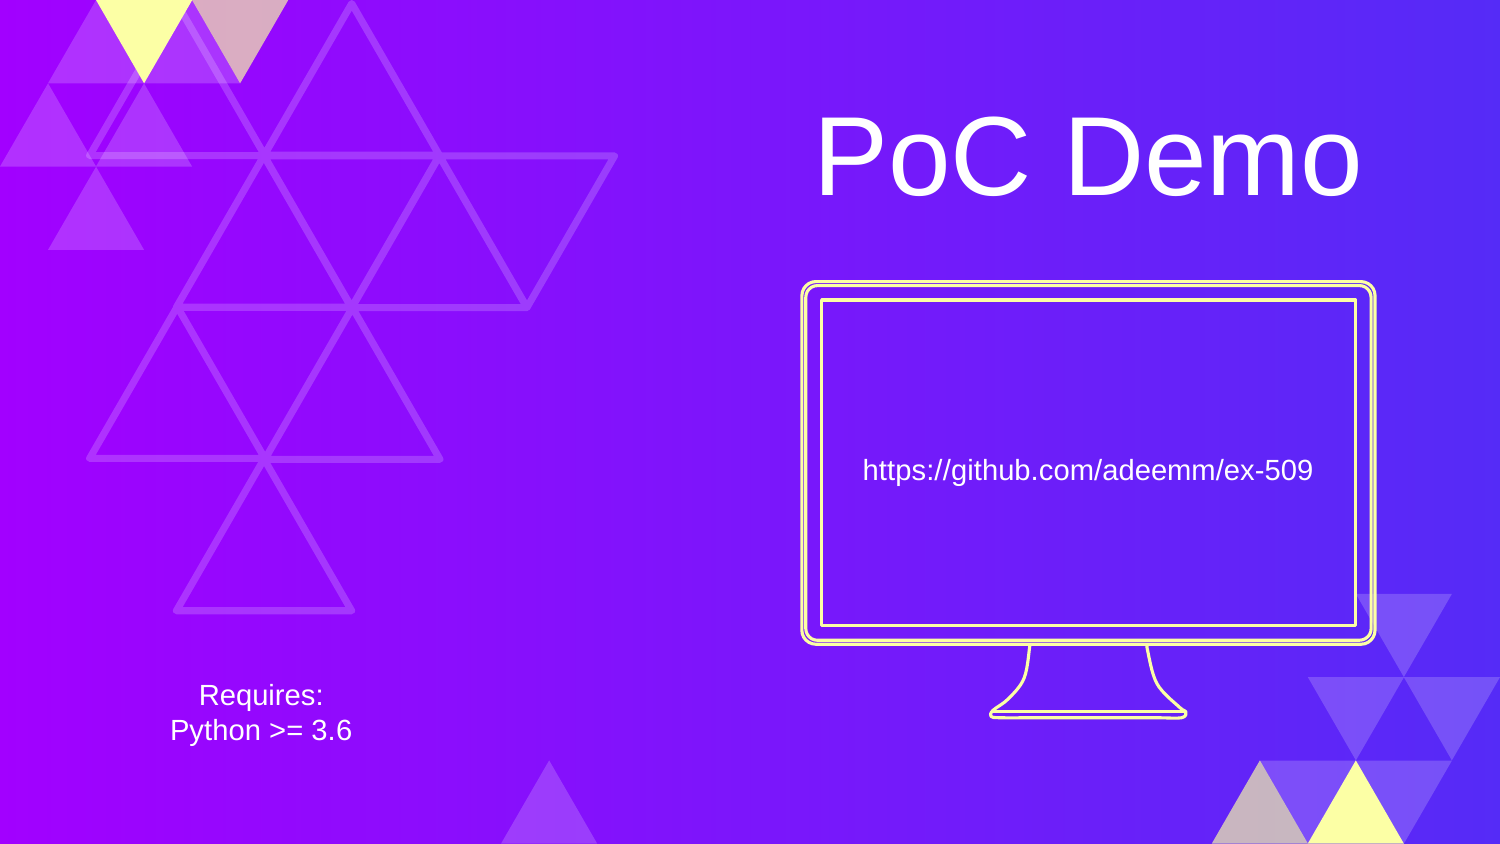

# PoC Demo

https://github.com/adeemm/ex-509
Requires:
Python >= 3.6